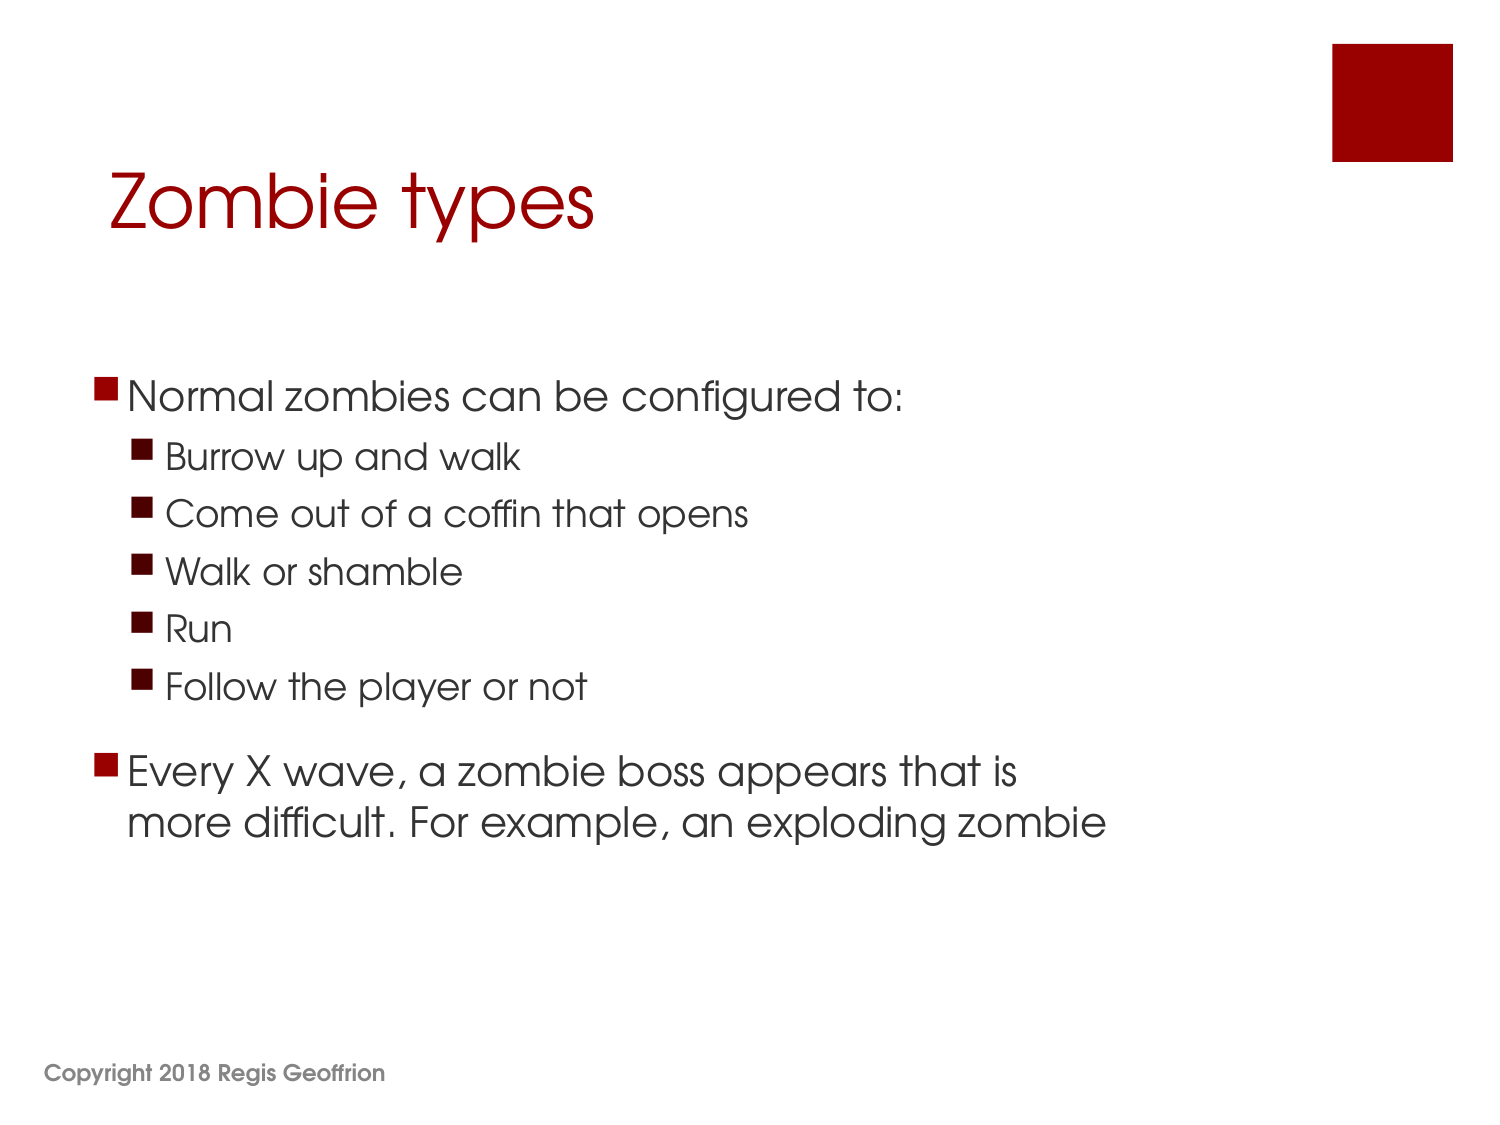

# Zombie types
Normal zombies can be configured to:
Burrow up and walk
Come out of a coffin that opens
Walk or shamble
Run
Follow the player or not
Every X wave, a zombie boss appears that is more difficult. For example, an exploding zombie

Copyright 2018 Regis Geoffrion